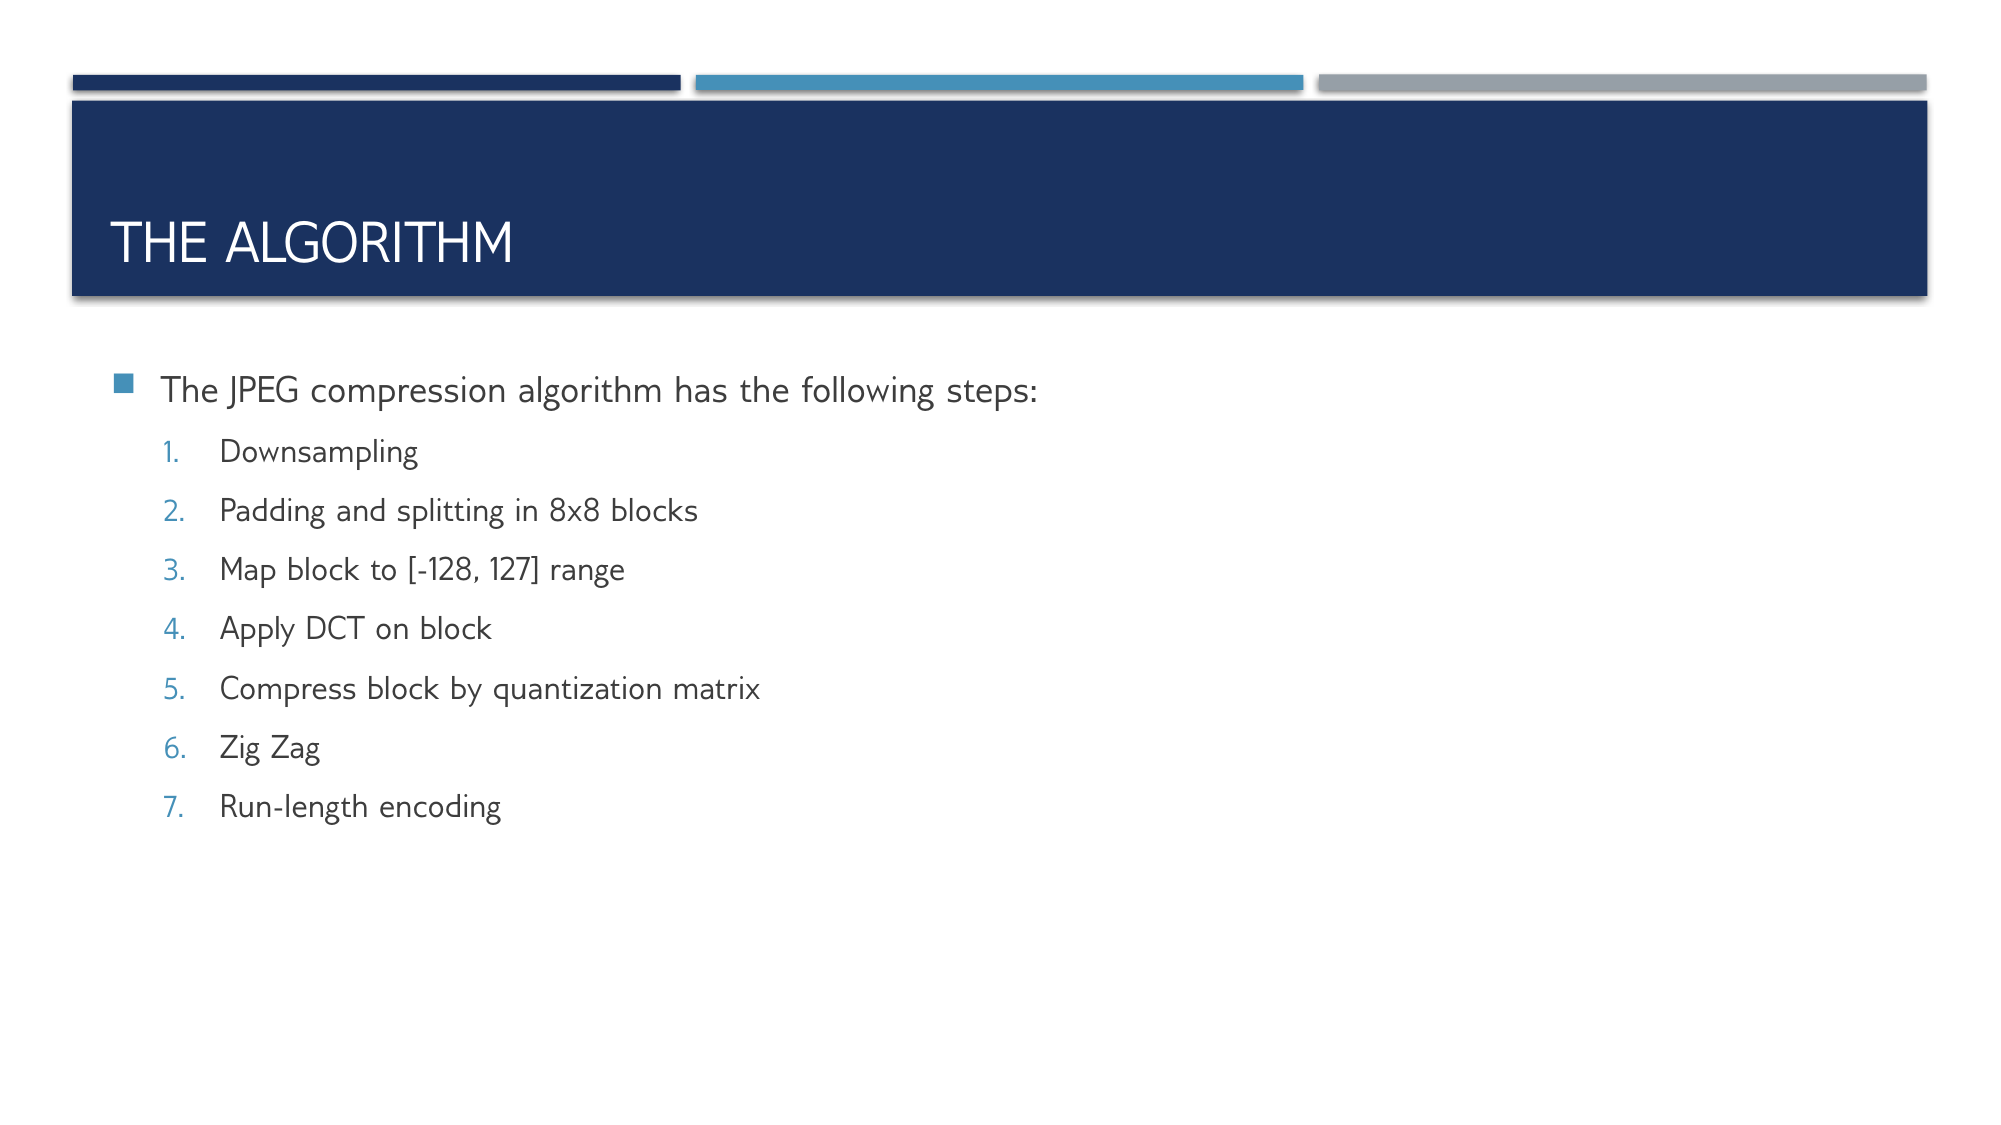

# The algorithm
The JPEG compression algorithm has the following steps:
Downsampling
Padding and splitting in 8x8 blocks
Map block to [-128, 127] range
Apply DCT on block
Compress block by quantization matrix
Zig Zag
Run-length encoding